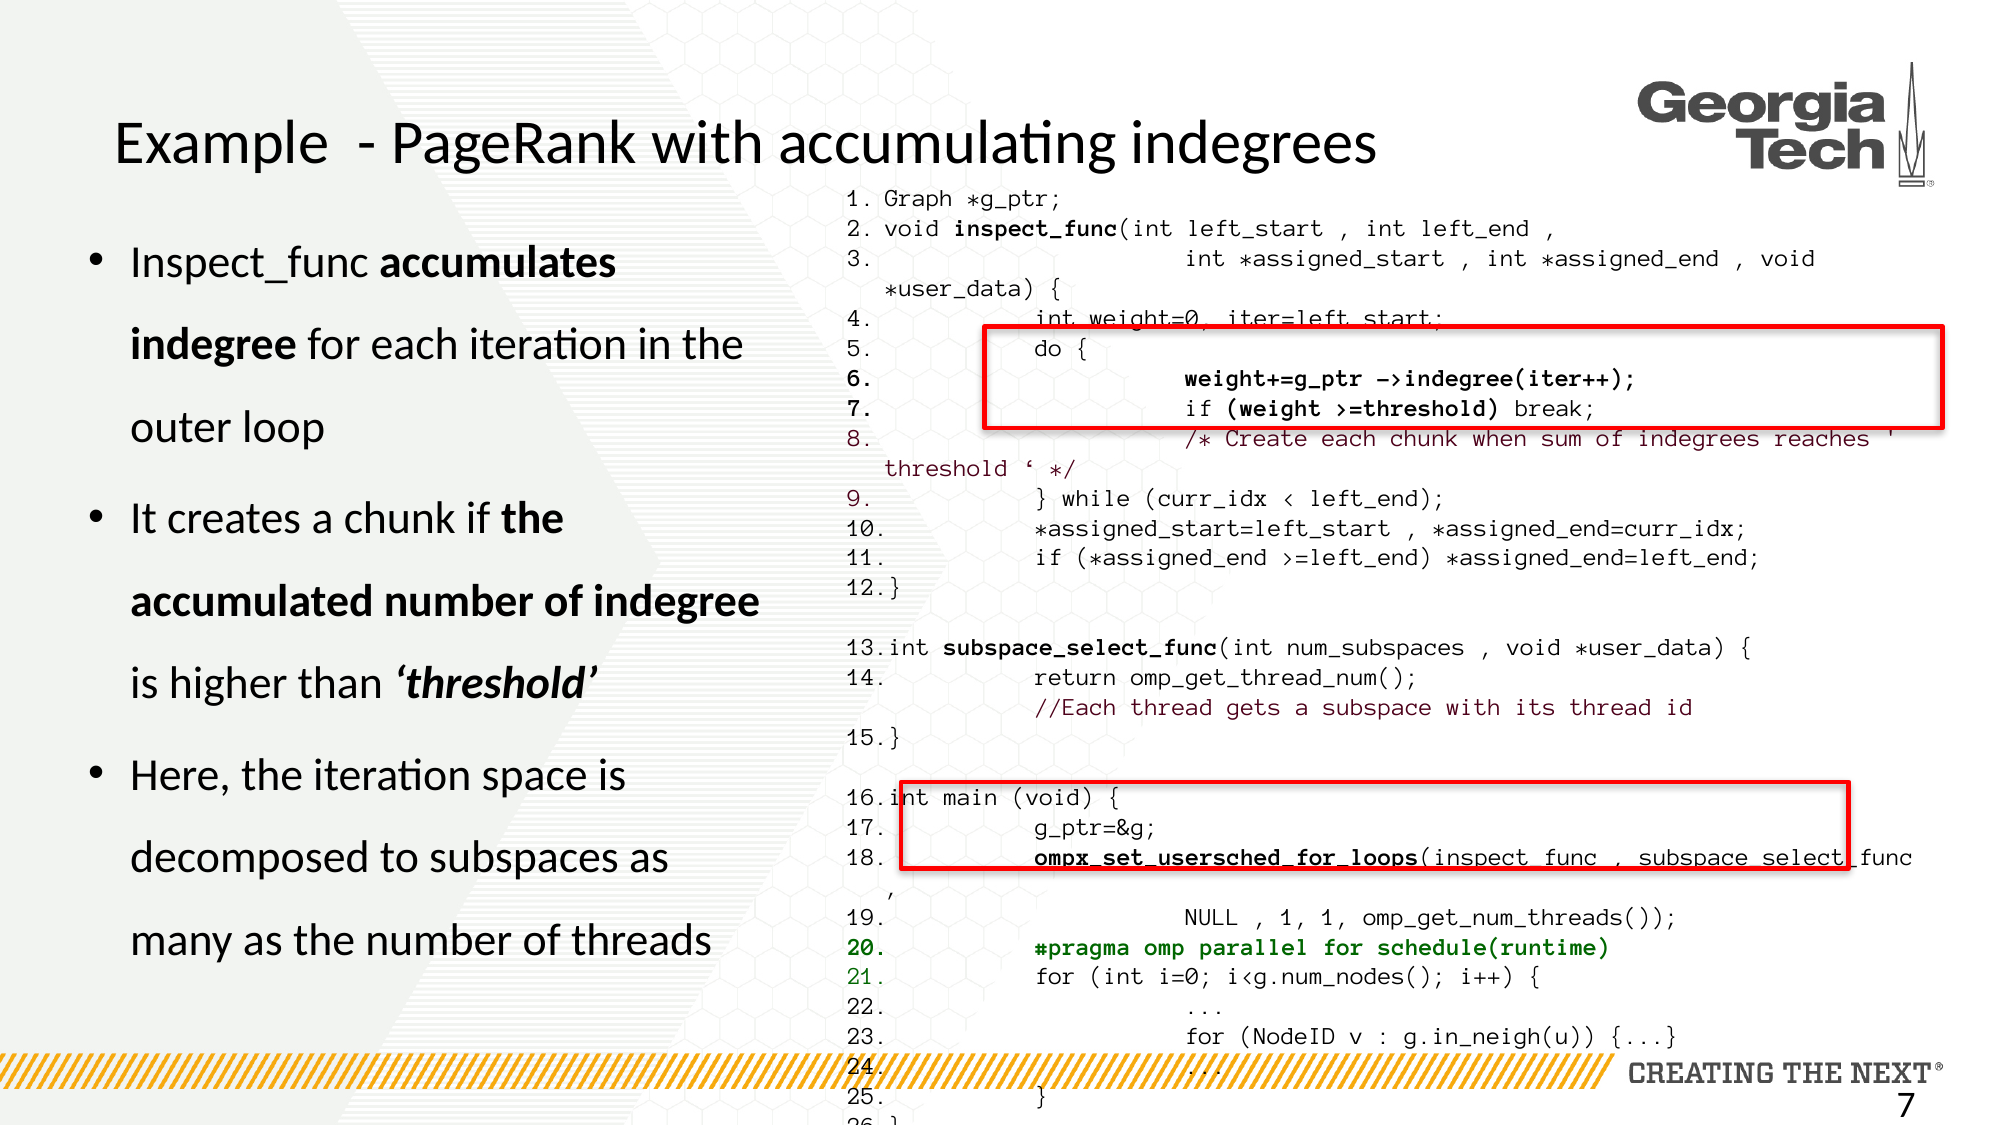

# Example  - PageRank with accumulating indegrees
Graph *g_ptr;
void inspect_func(int left_start , int left_end ,
		int *assigned_start , int *assigned_end , void *user_data) {
	int weight=0, iter=left_start;
	do {
		weight+=g_ptr ->indegree(iter++);
		if (weight >=threshold) break;
		/* Create each chunk when sum of indegrees reaches ' threshold ‘ */
	} while (curr_idx < left_end);
	*assigned_start=left_start , *assigned_end=curr_idx;
	if (*assigned_end >=left_end) *assigned_end=left_end;
}

int subspace_select_func(int num_subspaces , void *user_data) {
	return omp_get_thread_num();
	//Each thread gets a subspace with its thread id
}

int main (void) {
	g_ptr=&g;
	ompx_set_usersched_for_loops(inspect_func , subspace_select_func ,
		NULL , 1, 1, omp_get_num_threads());
	#pragma omp parallel for schedule(runtime)
	for (int i=0; i<g.num_nodes(); i++) {
		...
		for (NodeID v : g.in_neigh(u)) {...}
		...
	}
}
Inspect_func accumulates indegree for each iteration in the outer loop
It creates a chunk if the accumulated number of indegree is higher than ‘threshold’
Here, the iteration space is decomposed to subspaces as many as the number of threads

7